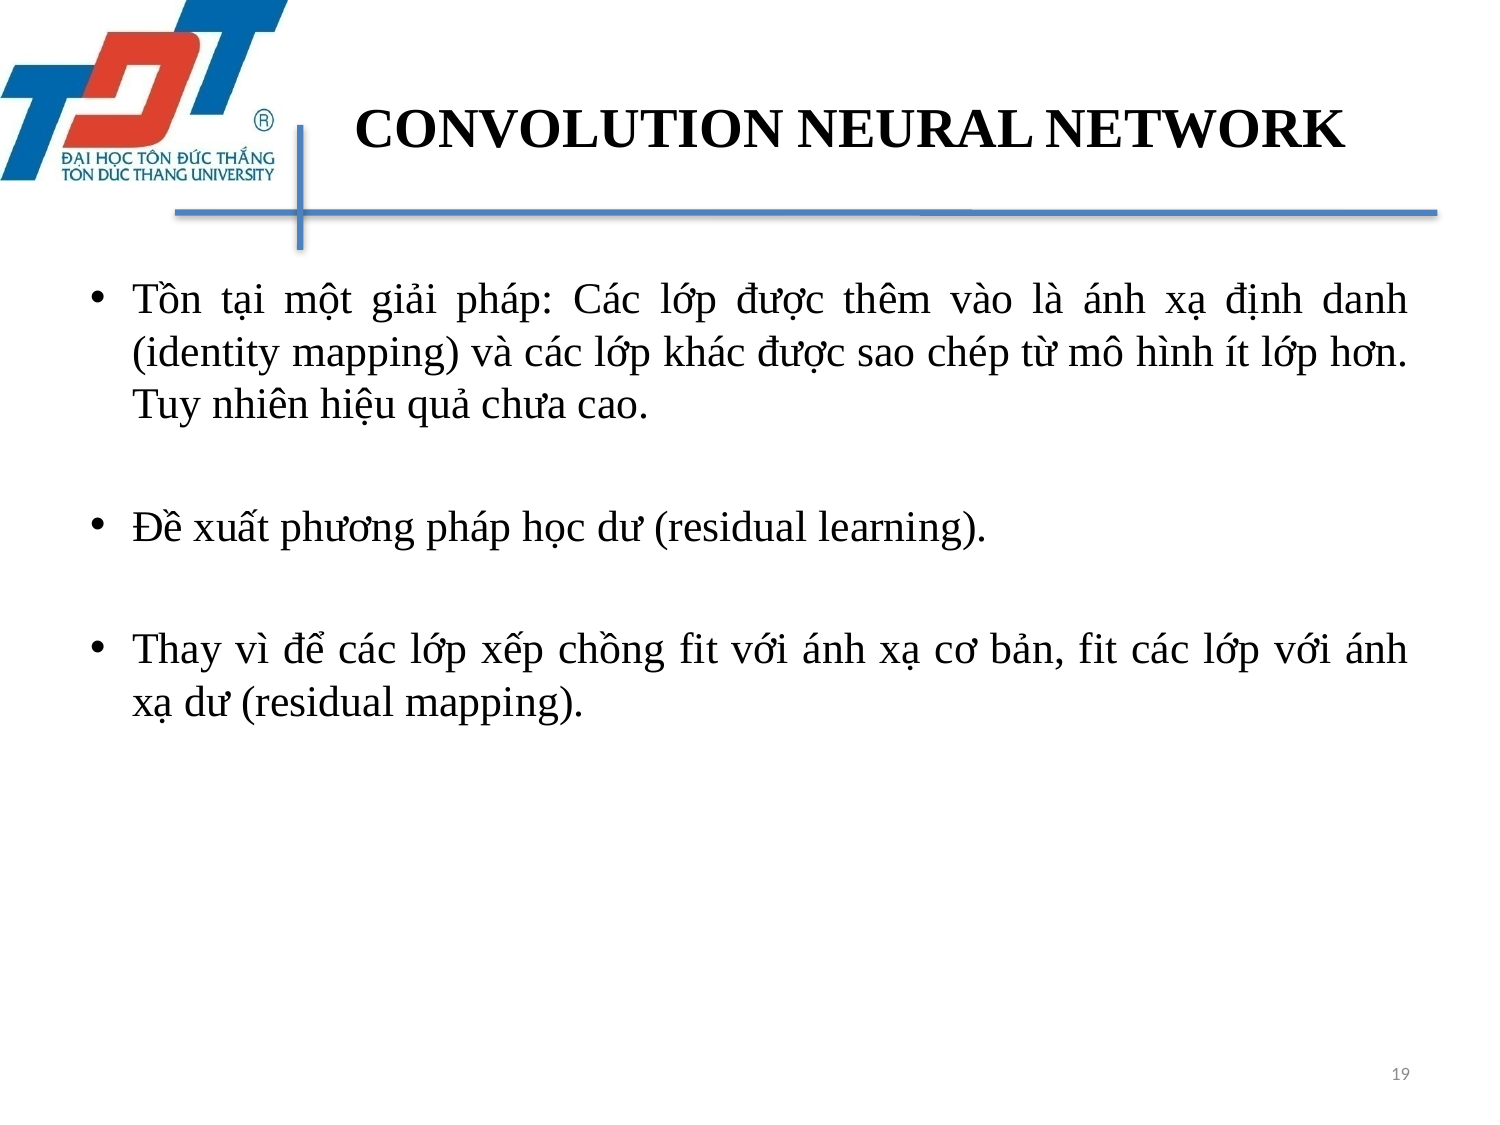

# CONVOLUTION NEURAL NETWORK
Tồn tại một giải pháp: Các lớp được thêm vào là ánh xạ định danh (identity mapping) và các lớp khác được sao chép từ mô hình ít lớp hơn. Tuy nhiên hiệu quả chưa cao.

Đề xuất phương pháp học dư (residual learning).

Thay vì để các lớp xếp chồng fit với ánh xạ cơ bản, fit các lớp với ánh xạ dư (residual mapping).
19